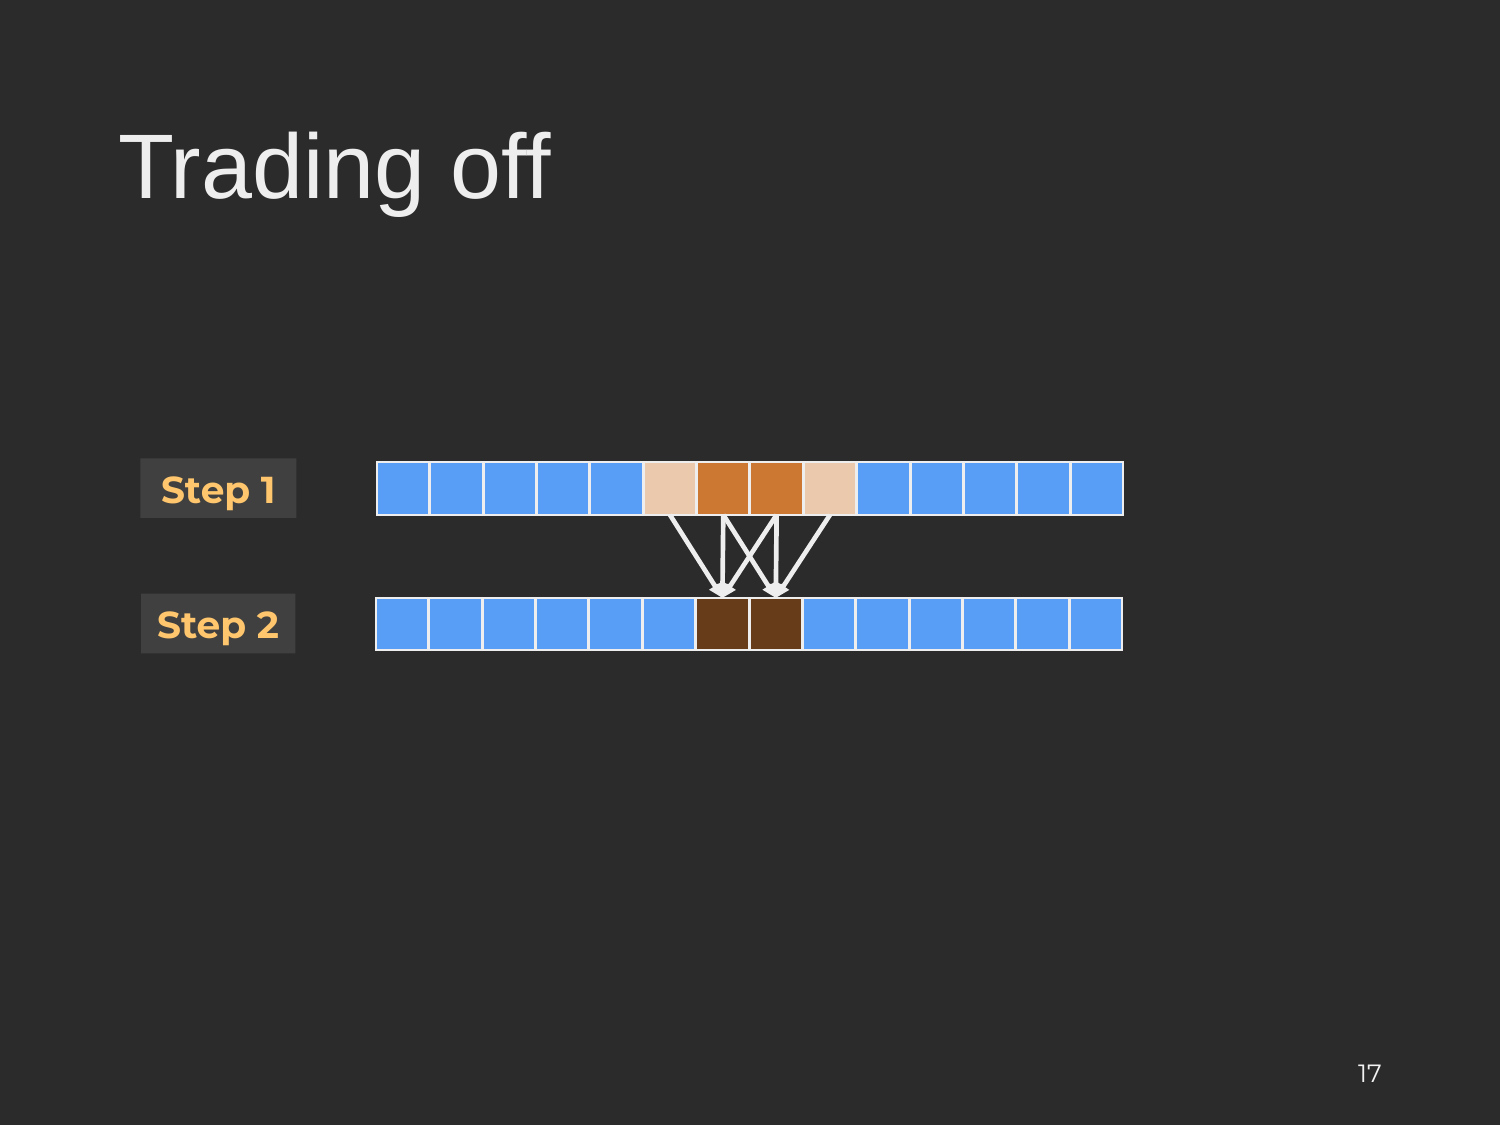

# Trading off
Step 1

Step 2

17